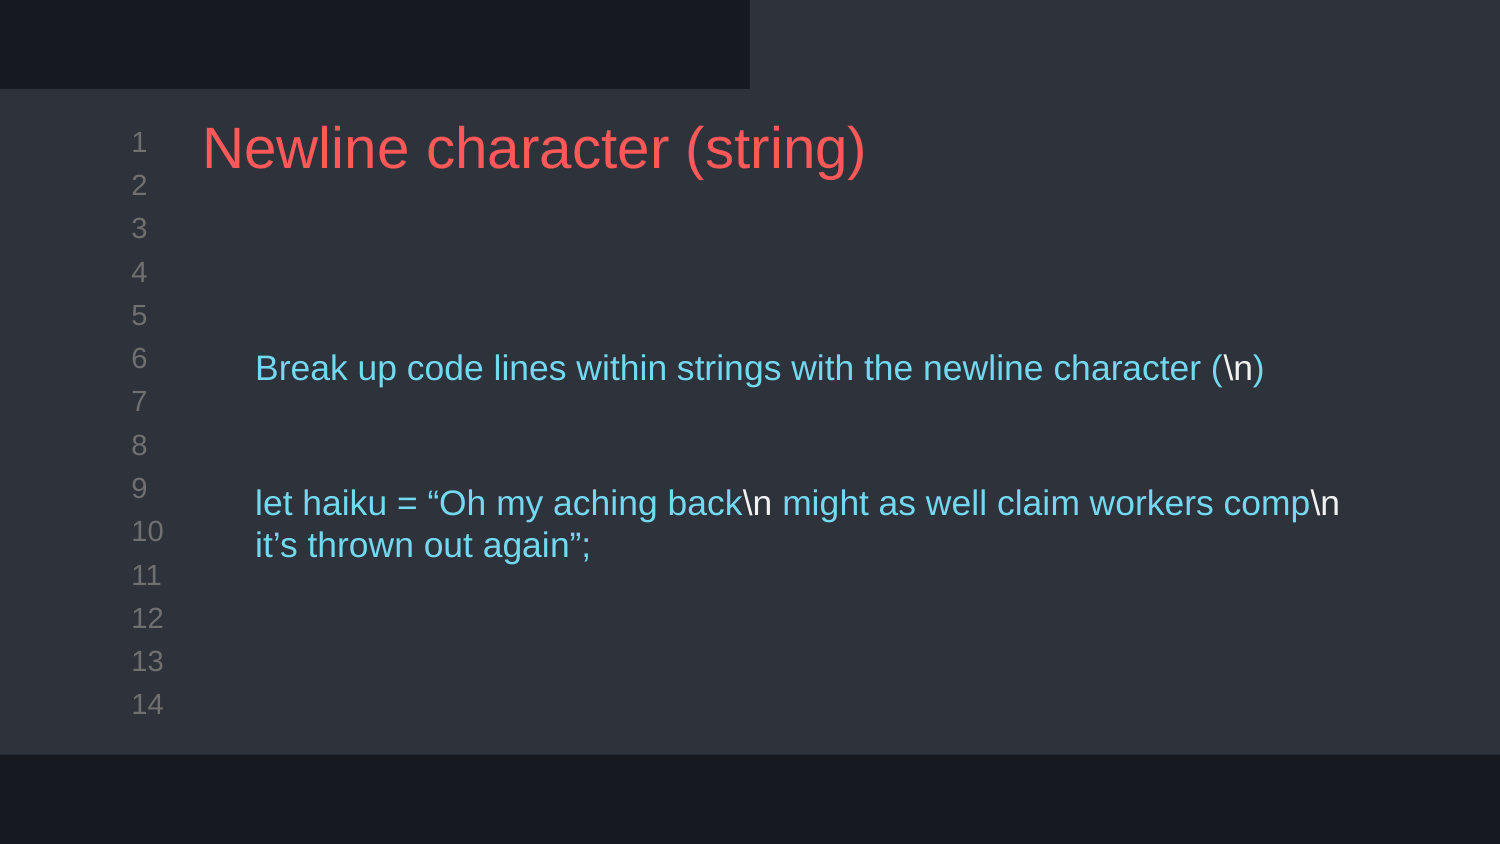

# Newline character (string)
Break up code lines within strings with the newline character (\n)

let haiku = “Oh my aching back\n might as well claim workers comp\n it’s thrown out again”;